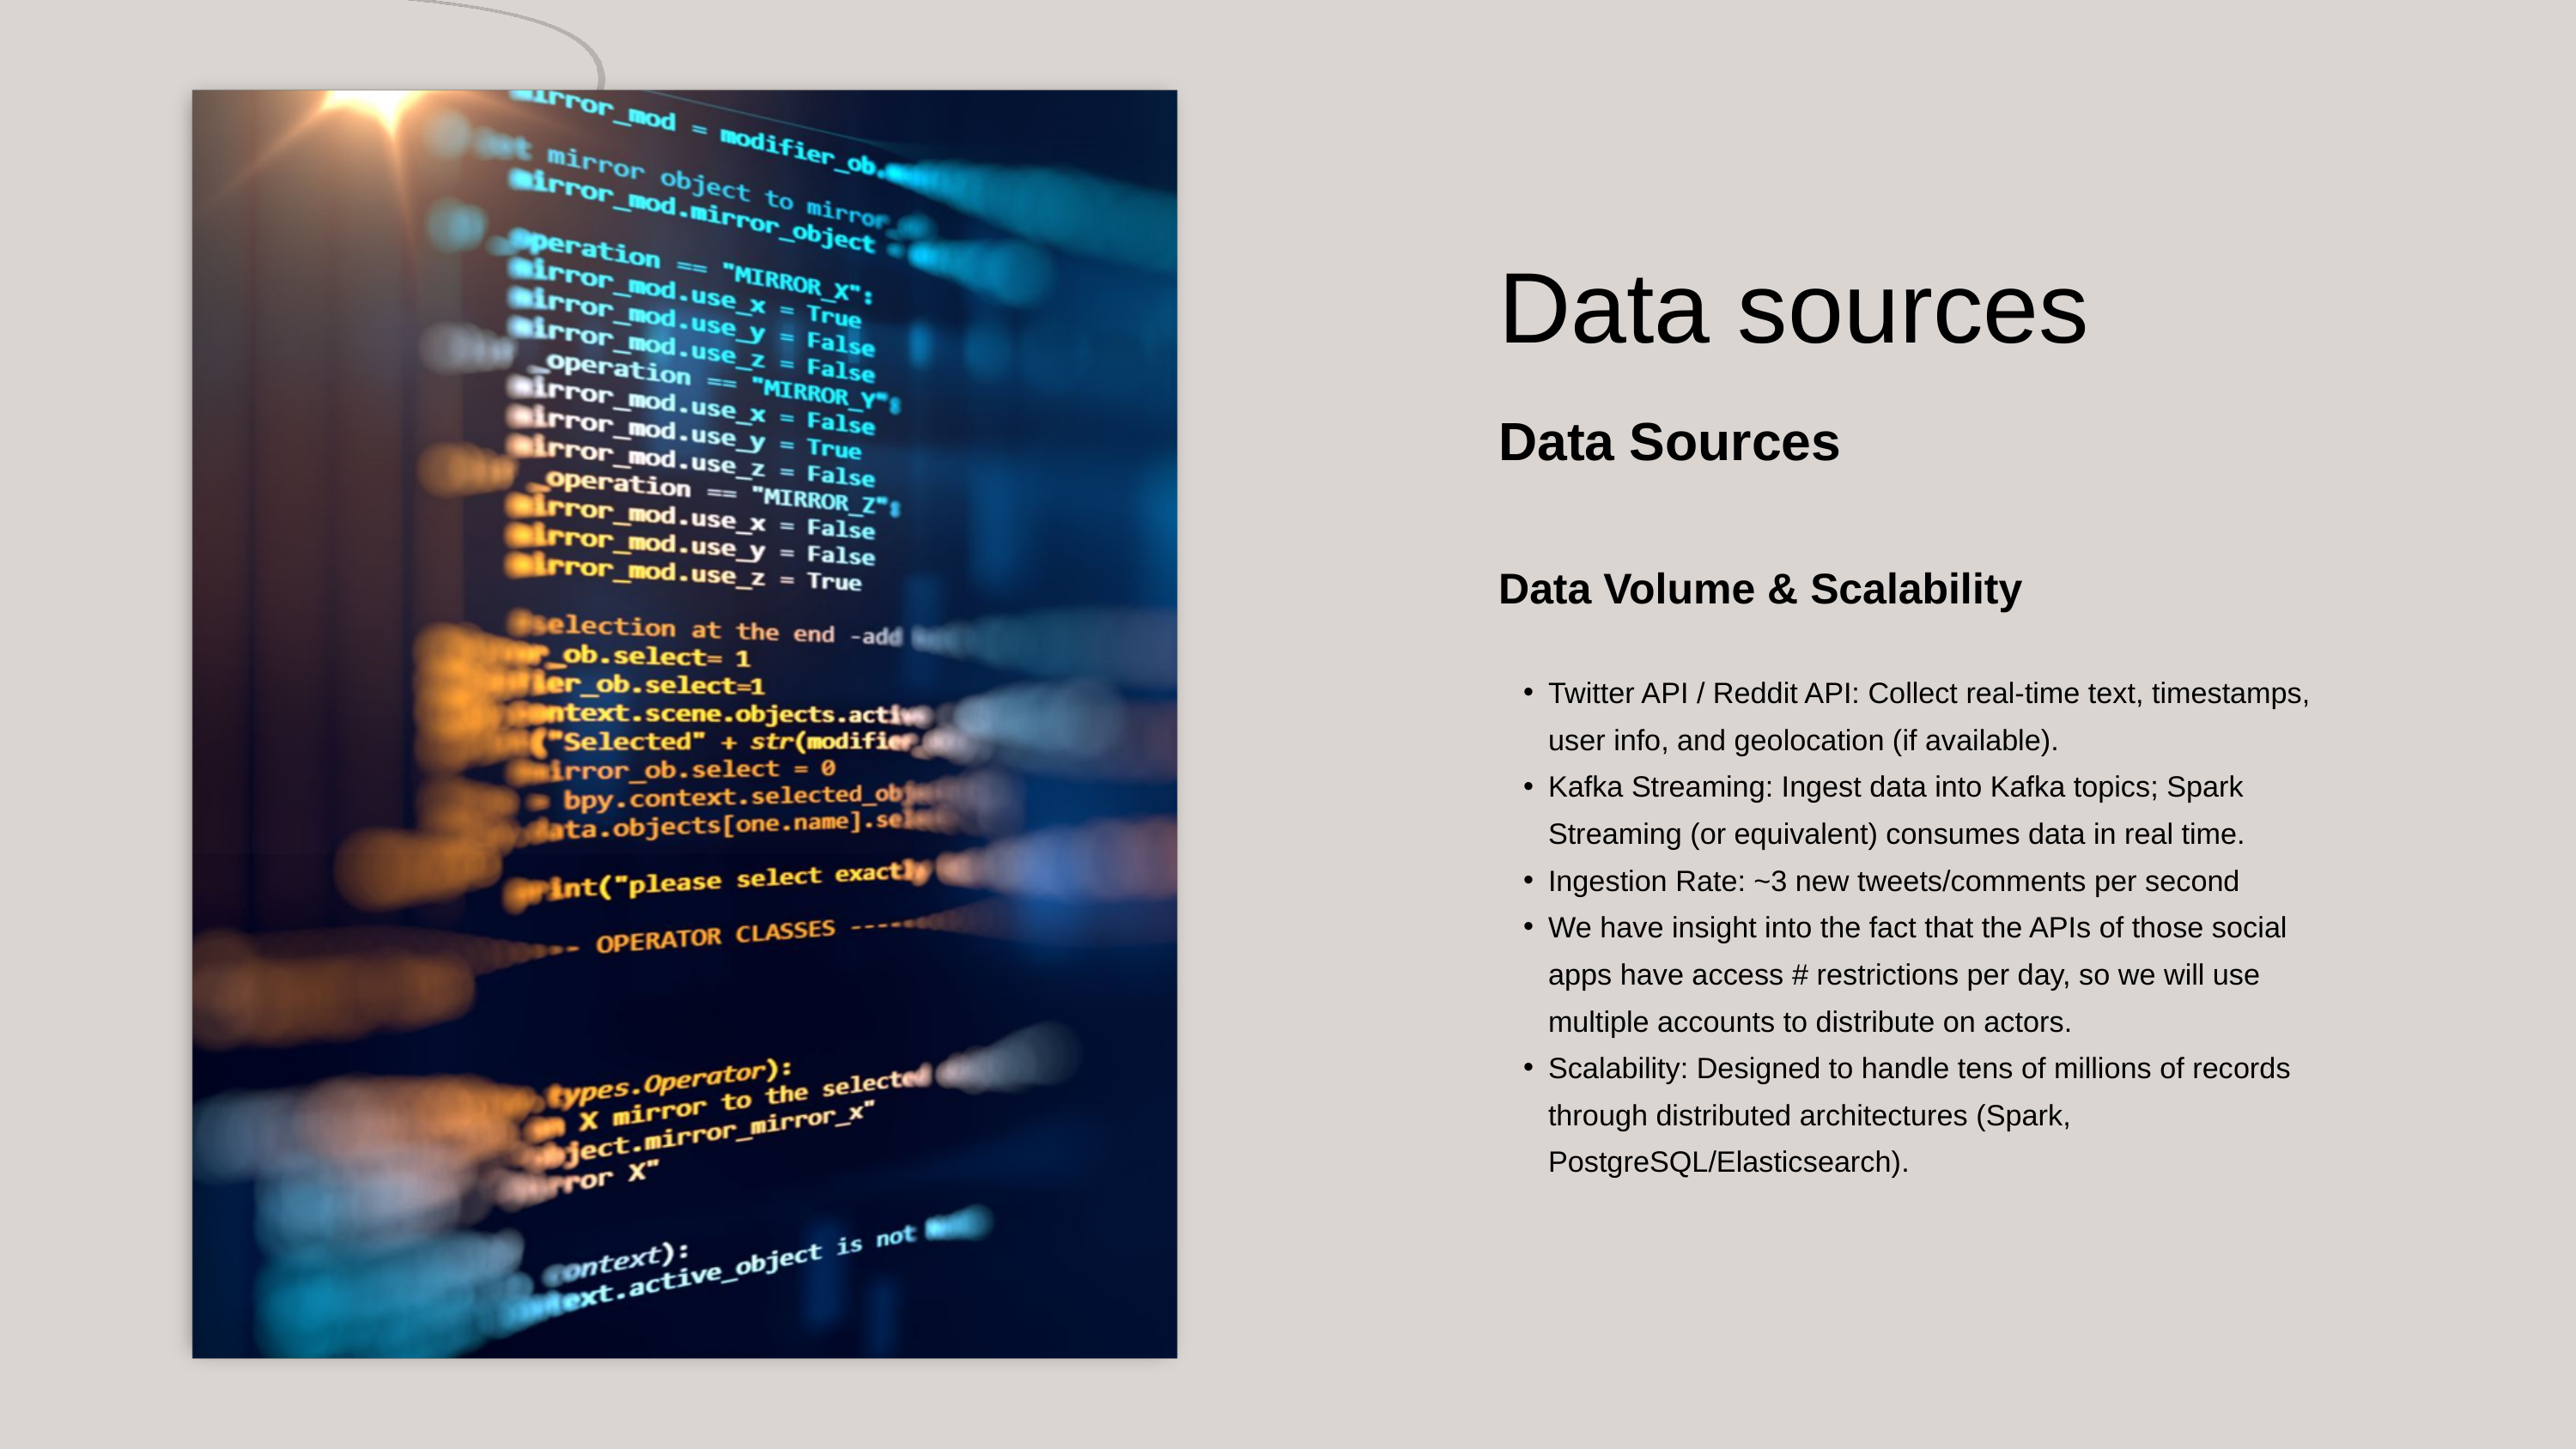

Data sources​
Data Sources​
Data Volume & Scalability​
Twitter API / Reddit API: Collect real-time text, timestamps, user info, and geolocation (if available).​
Kafka Streaming: Ingest data into Kafka topics; Spark Streaming (or equivalent) consumes data in real time.​
Ingestion Rate: ~3 new tweets/comments per second
We have insight into the fact that the APIs of those social apps have access # restrictions per day, so we will use multiple accounts to distribute on actors.
Scalability: Designed to handle tens of millions of records through distributed architectures (Spark, PostgreSQL/Elasticsearch).​